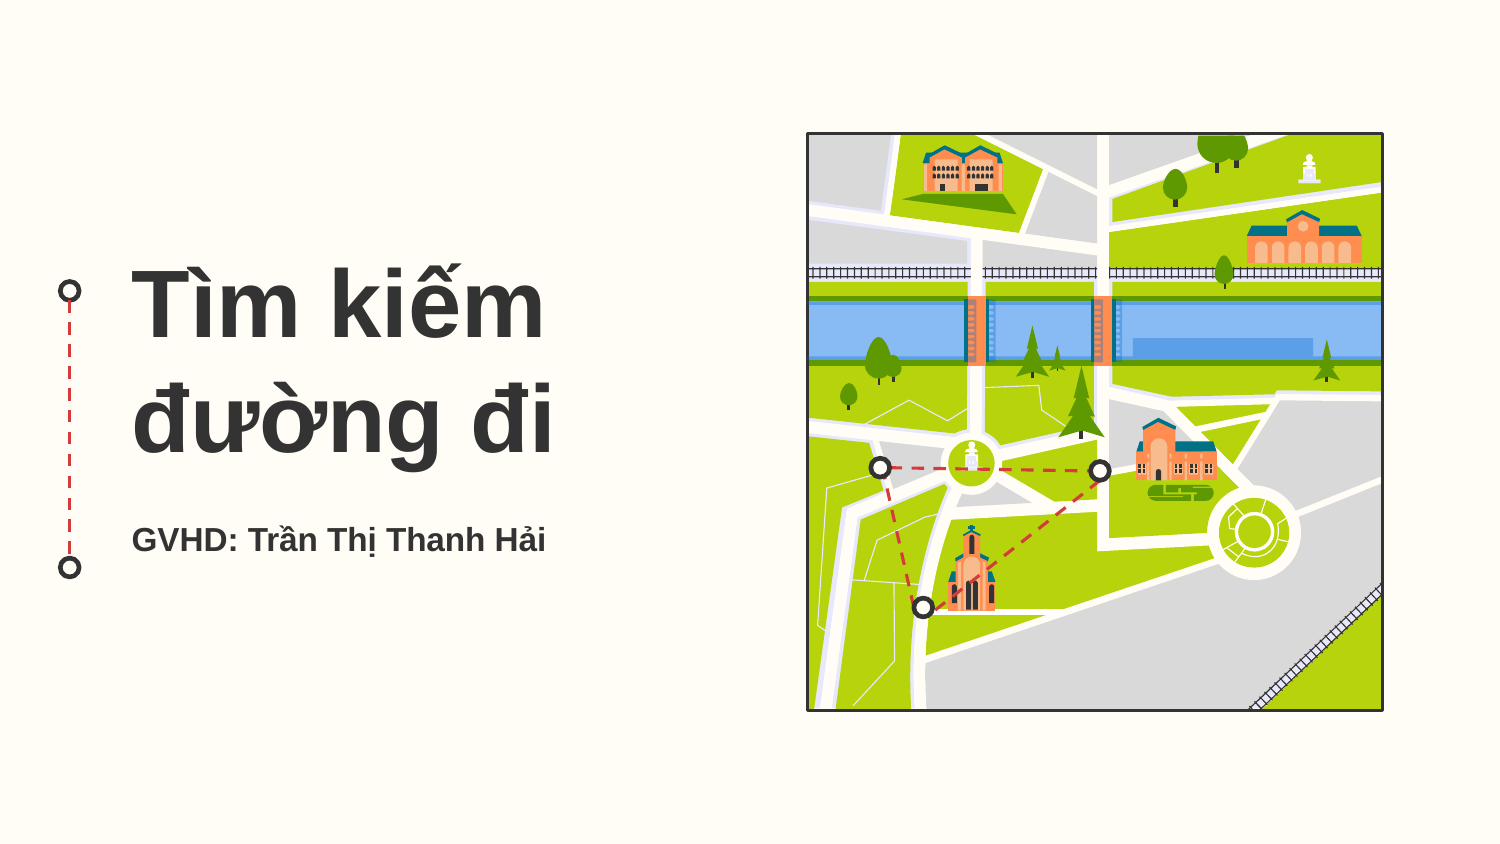

# Tìm kiếm đường đi

GVHD: Trần Thị Thanh Hải